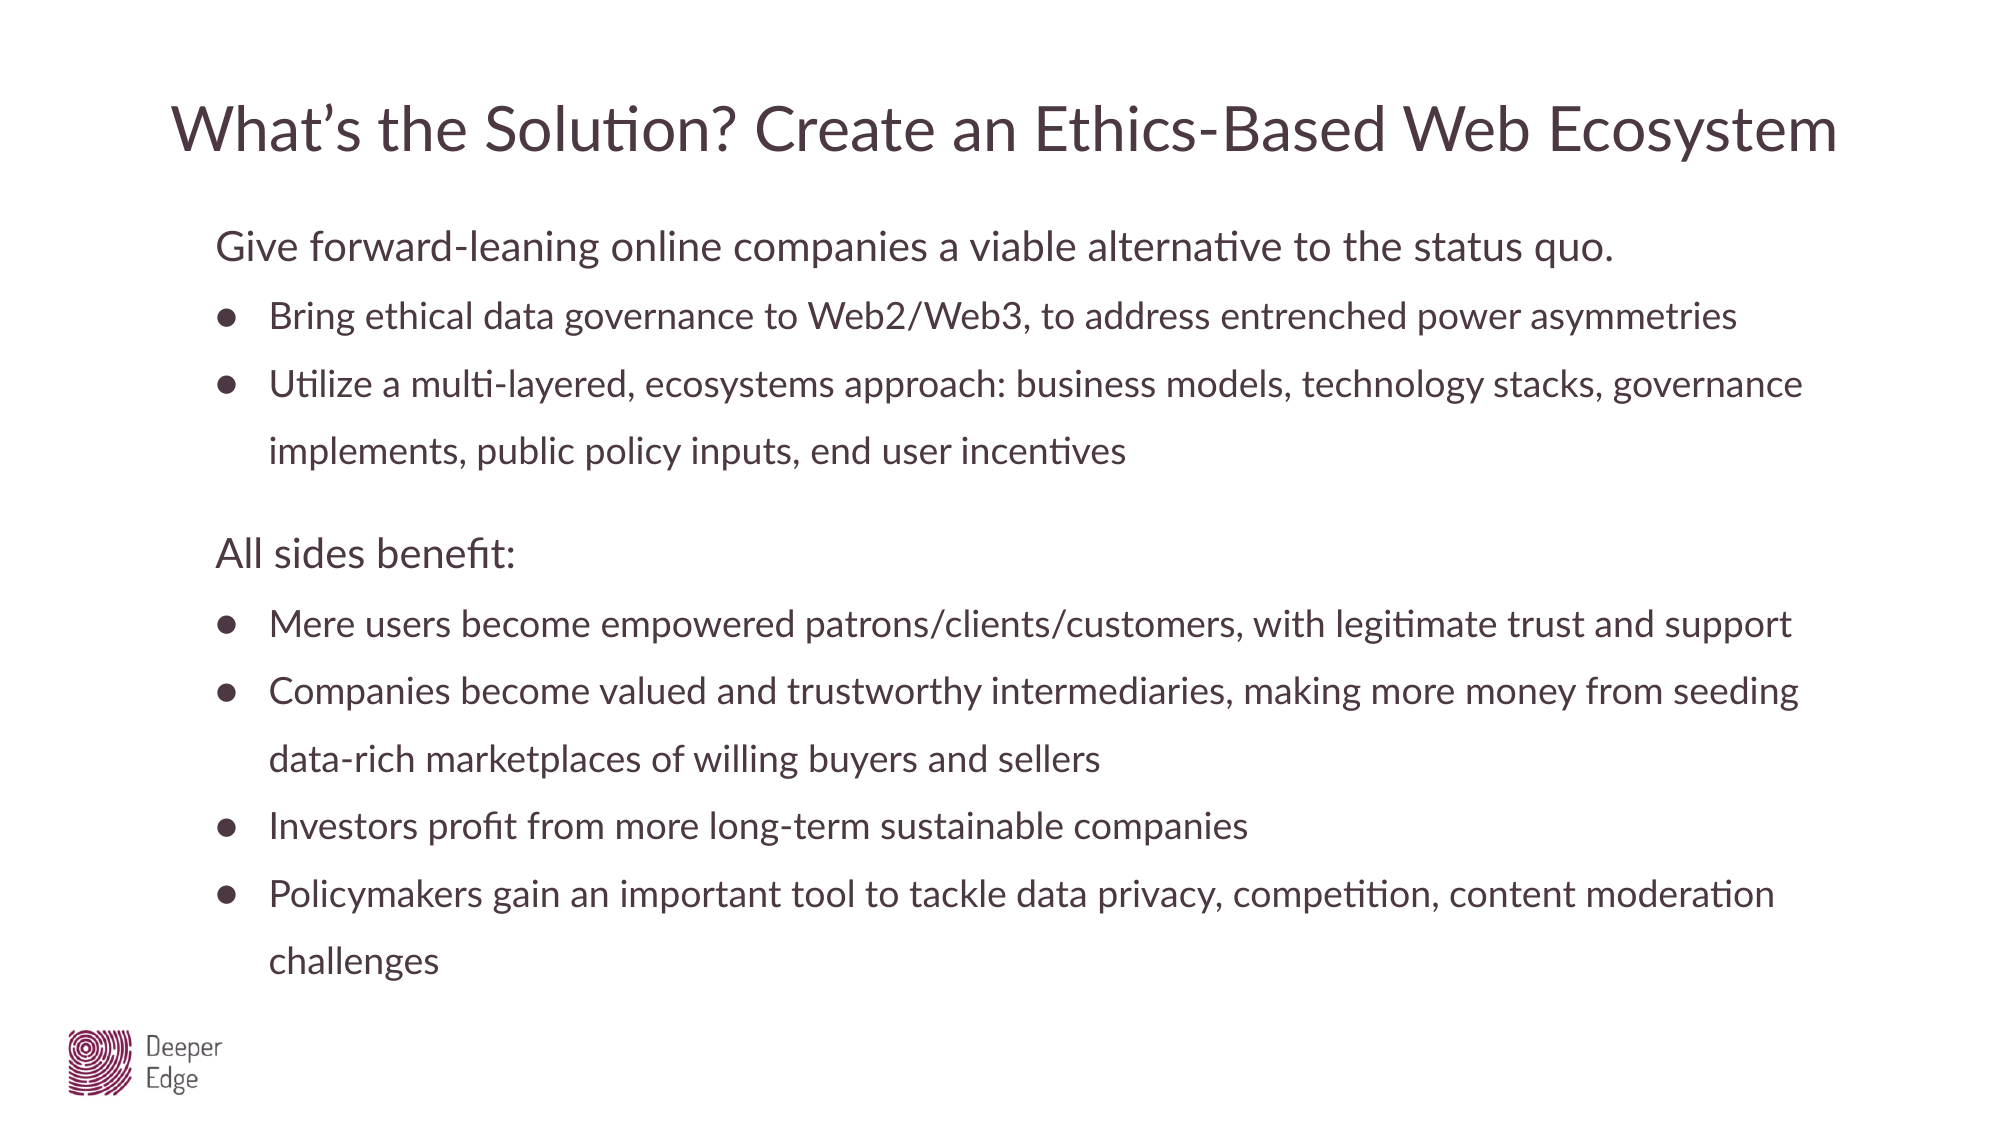

# What’s the Solution? Create an Ethics-Based Web Ecosystem
Give forward-leaning online companies a viable alternative to the status quo.
Bring ethical data governance to Web2/Web3, to address entrenched power asymmetries
Utilize a multi-layered, ecosystems approach: business models, technology stacks, governance implements, public policy inputs, end user incentives

All sides benefit:
Mere users become empowered patrons/clients/customers, with legitimate trust and support
Companies become valued and trustworthy intermediaries, making more money from seeding data-rich marketplaces of willing buyers and sellers
Investors profit from more long-term sustainable companies
Policymakers gain an important tool to tackle data privacy, competition, content moderation challenges